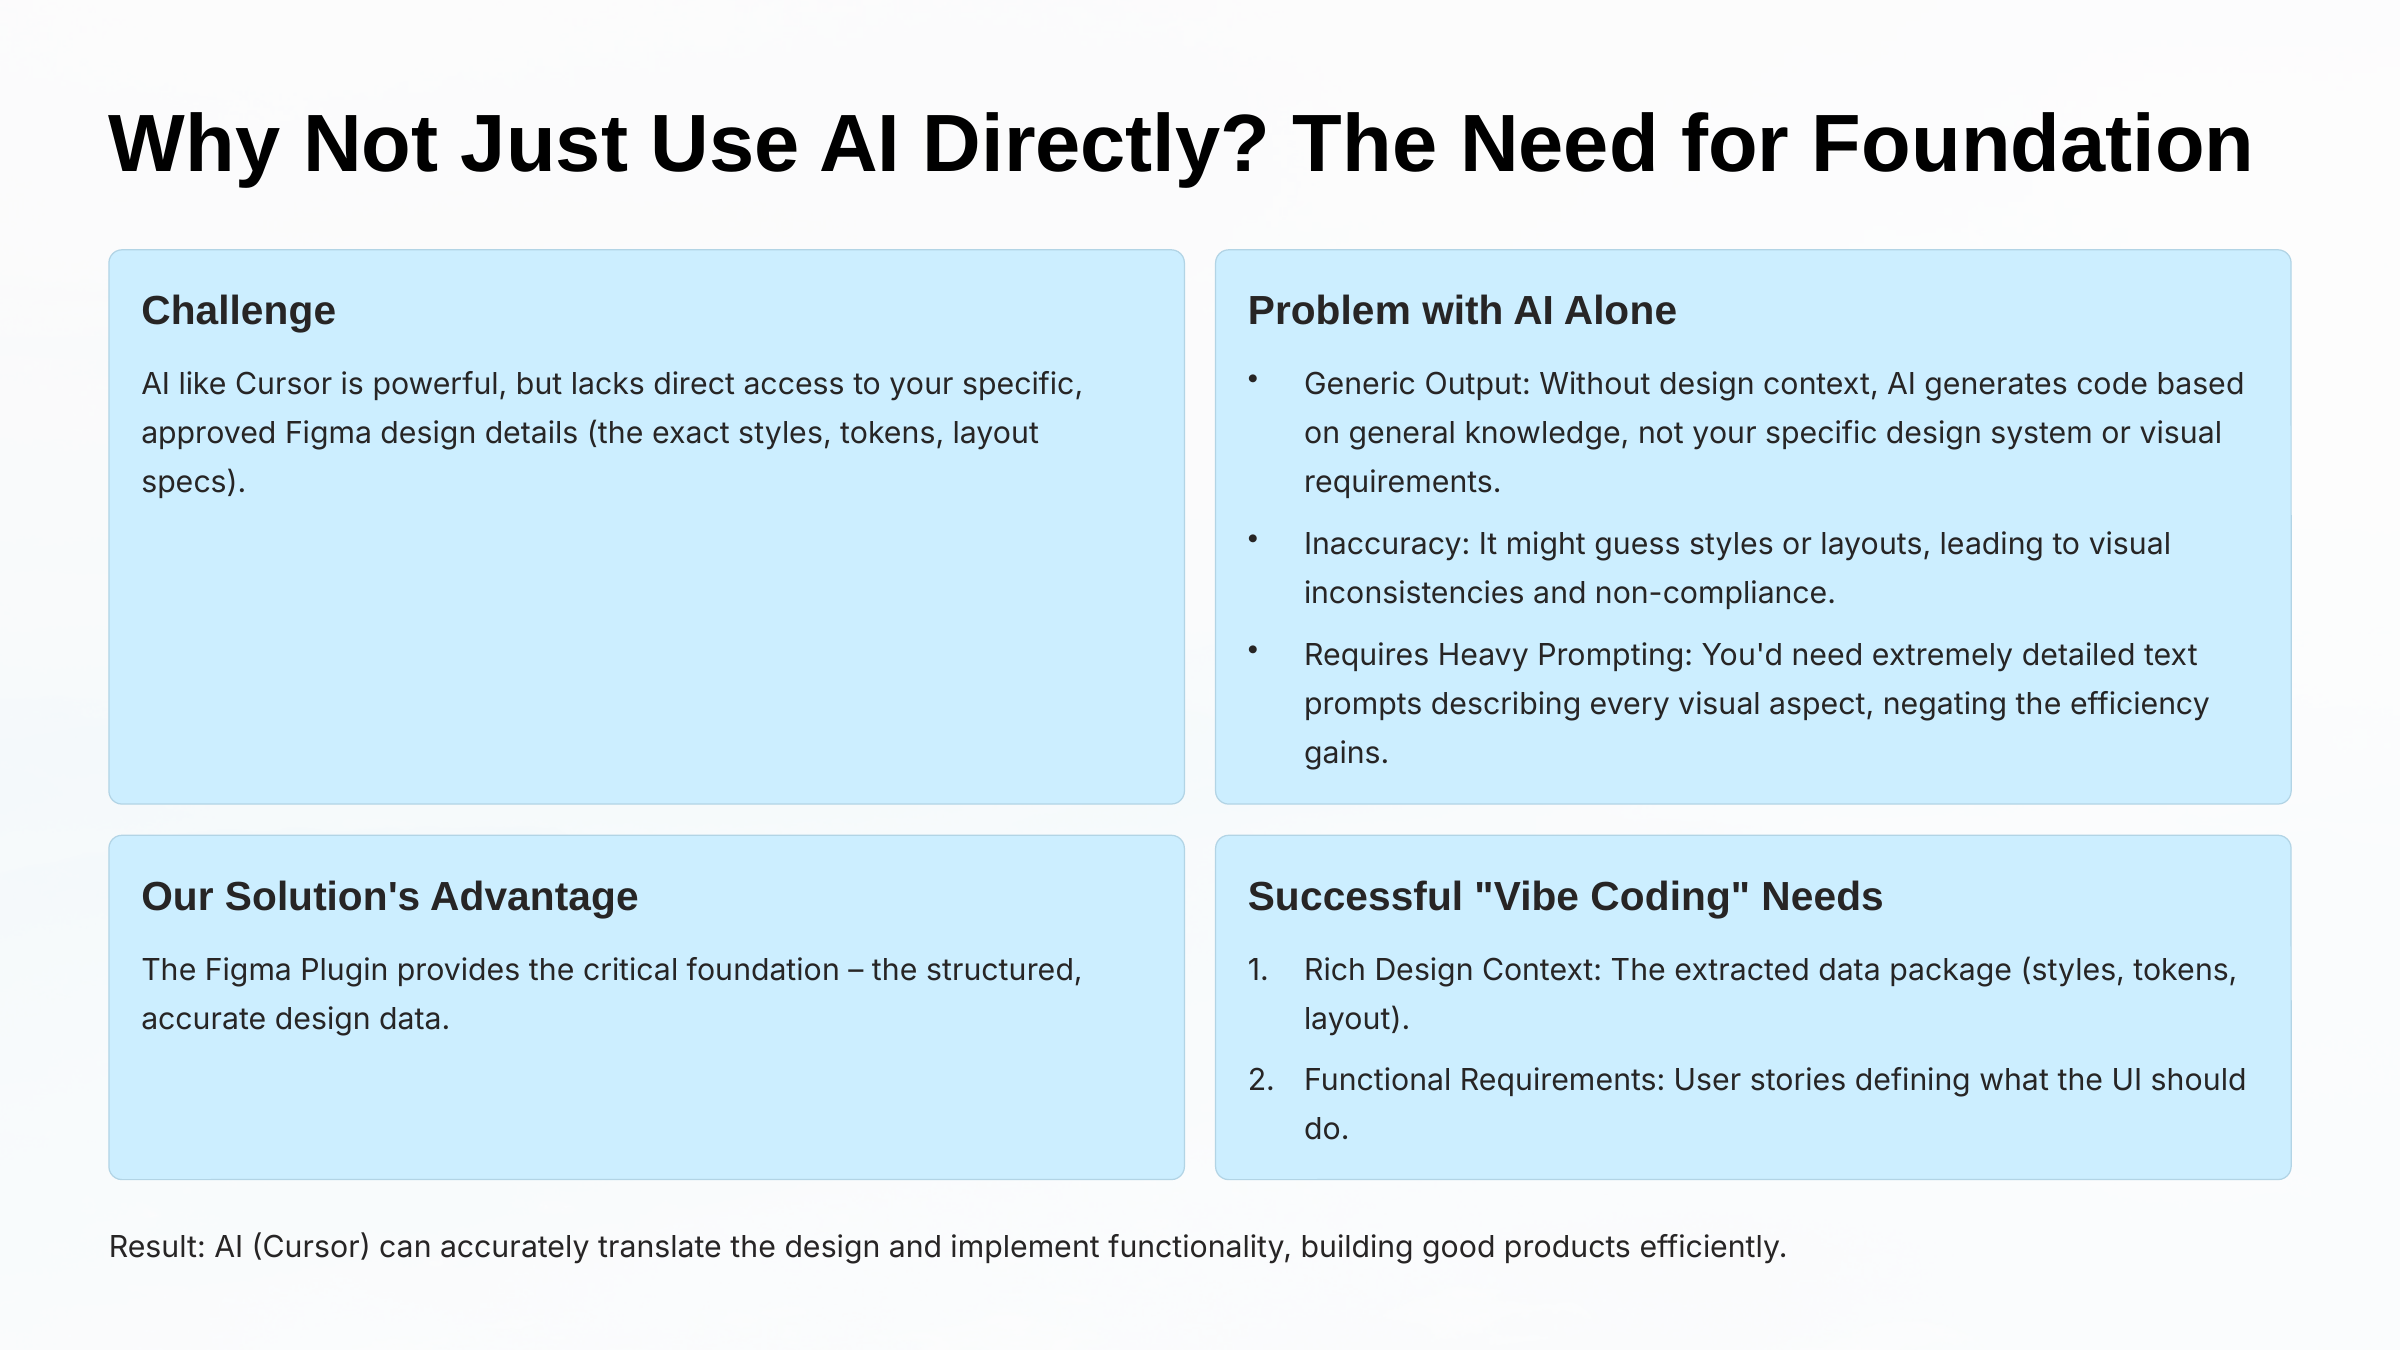

Why Not Just Use AI Directly? The Need for Foundation

Challenge
Problem with AI Alone
AI like Cursor is powerful, but lacks direct access to your specific, approved Figma design details (the exact styles, tokens, layout specs).
Generic Output: Without design context, AI generates code based on general knowledge, not your specific design system or visual requirements.
Inaccuracy: It might guess styles or layouts, leading to visual inconsistencies and non-compliance.
Requires Heavy Prompting: You'd need extremely detailed text prompts describing every visual aspect, negating the efficiency gains.

Our Solution's Advantage
Successful "Vibe Coding" Needs
The Figma Plugin provides the critical foundation – the structured, accurate design data.
Rich Design Context: The extracted data package (styles, tokens, layout).
Functional Requirements: User stories defining what the UI should do.
Result: AI (Cursor) can accurately translate the design and implement functionality, building good products efficiently.